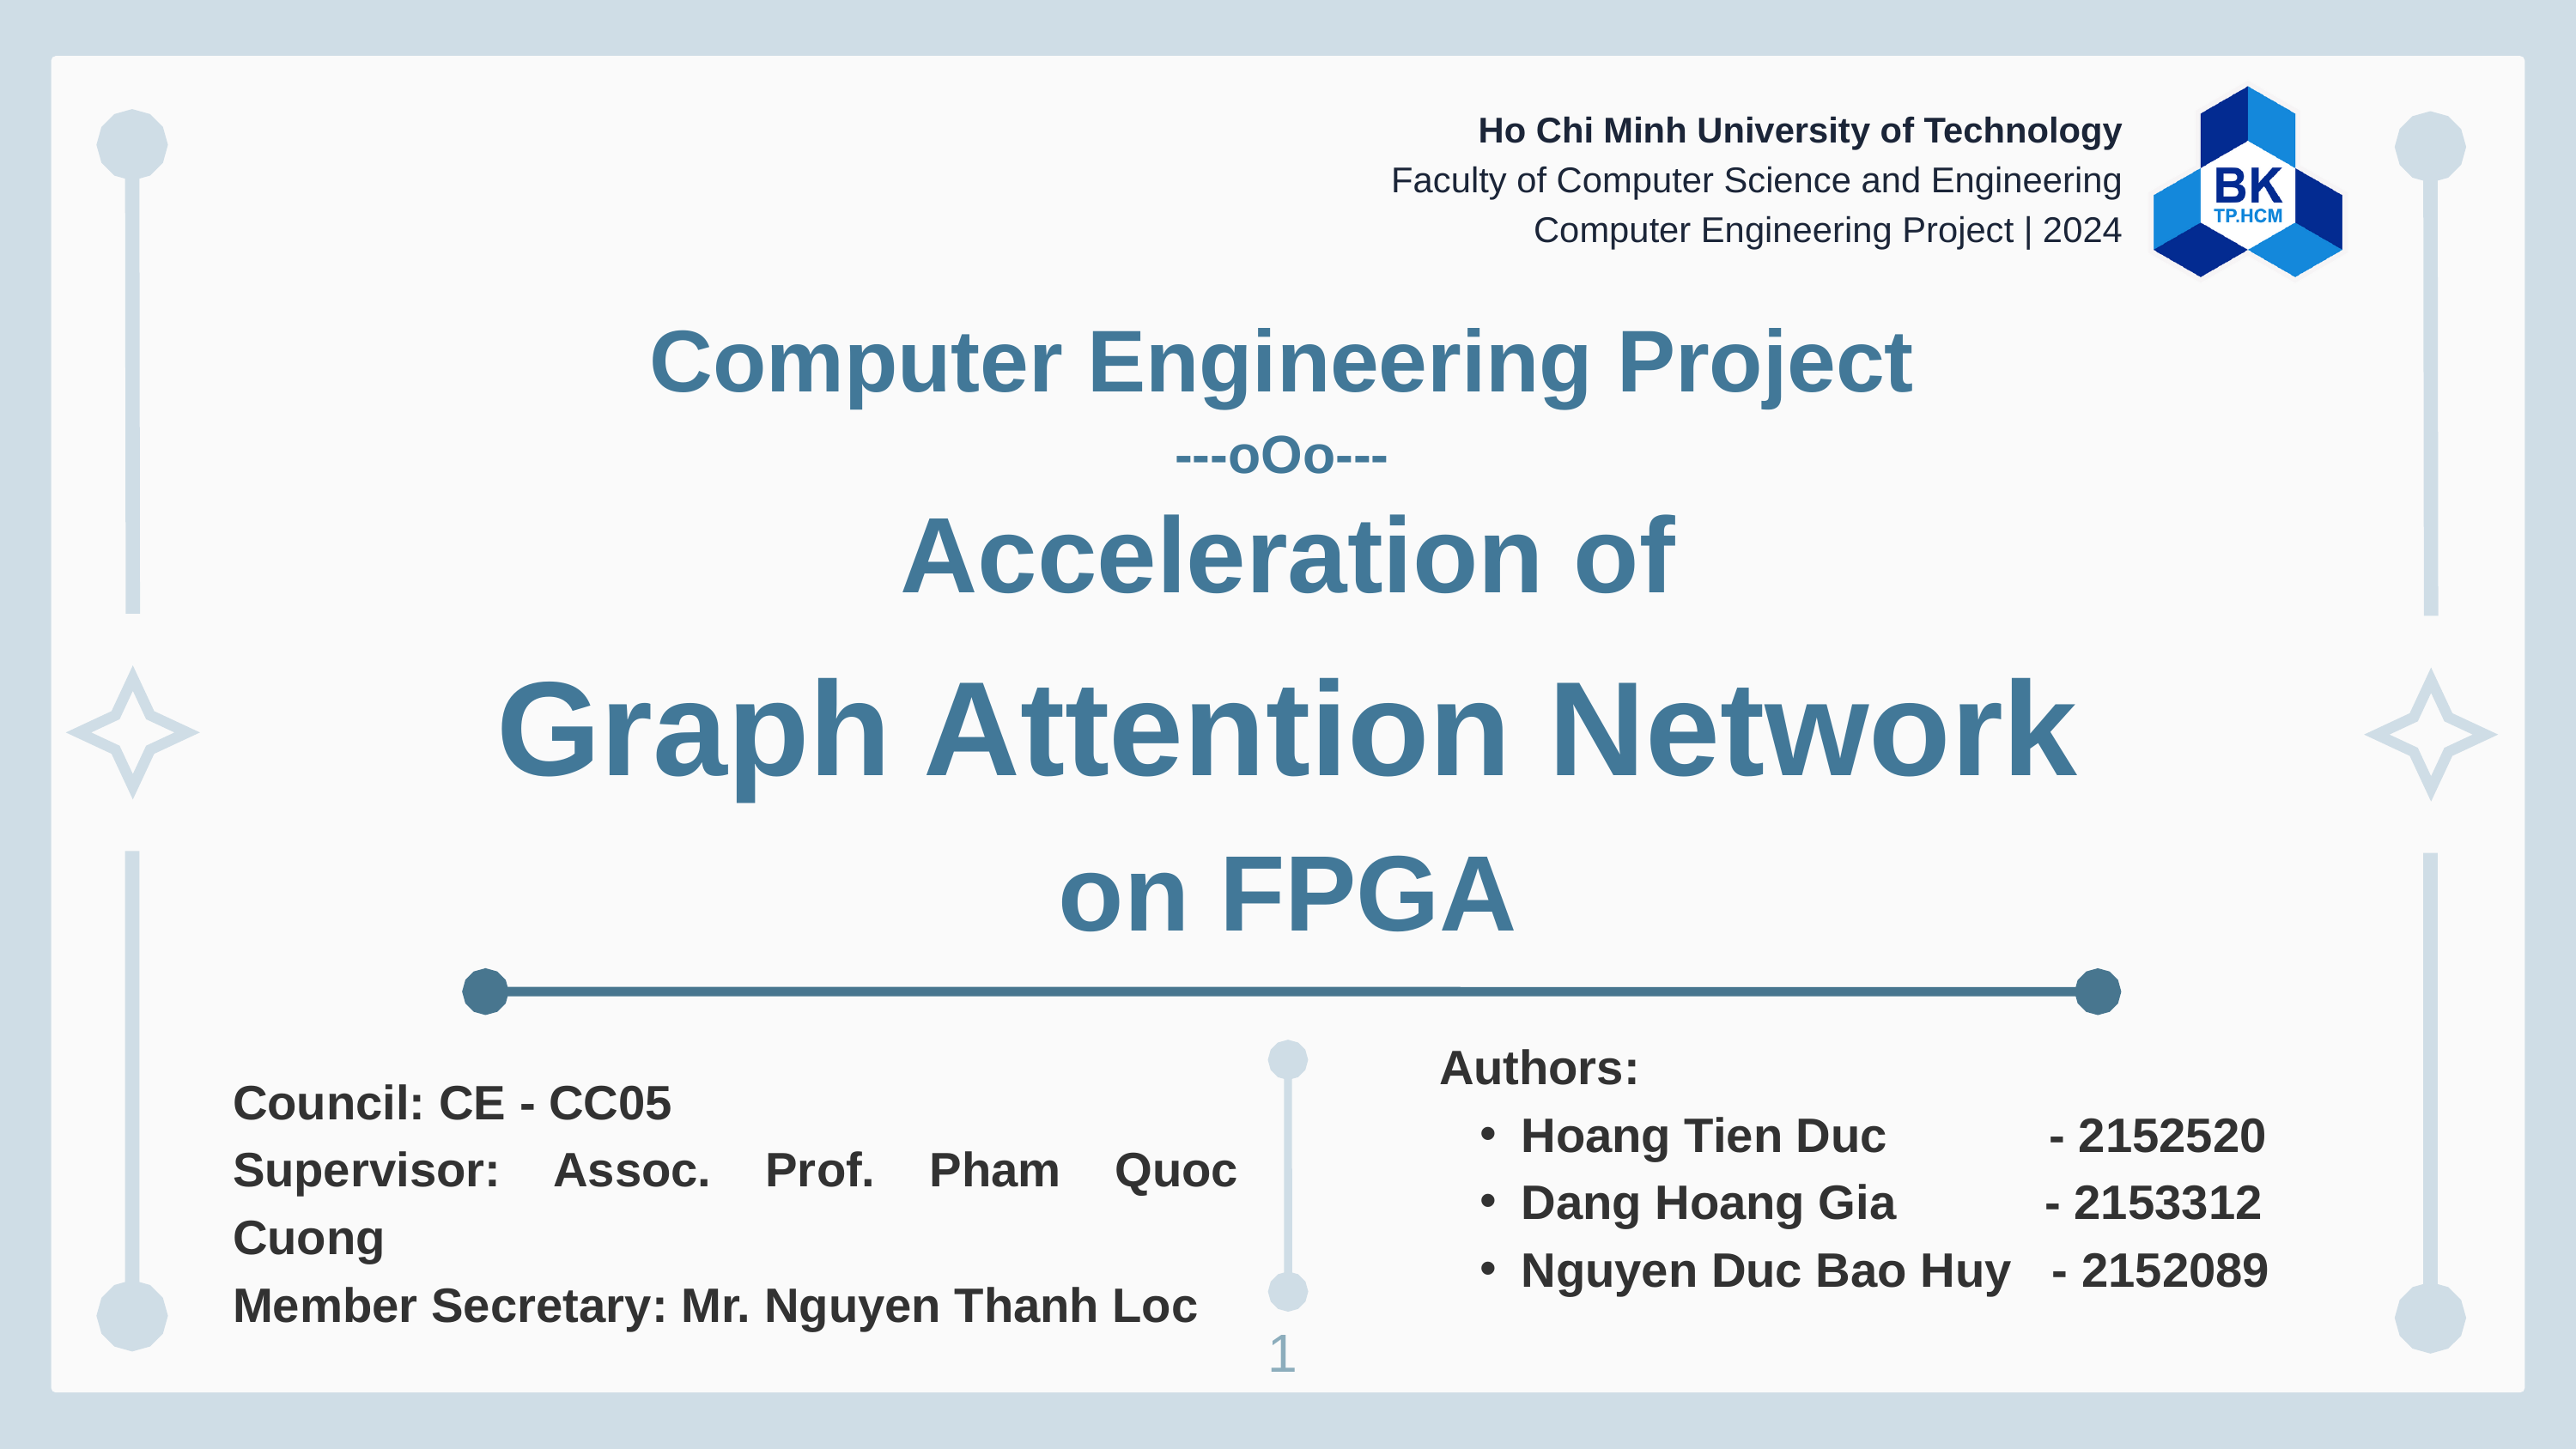

Ho Chi Minh University of Technology
Faculty of Computer Science and Engineering
Computer Engineering Project | 2024

Computer Engineering Project
---oOo---
Acceleration of
Graph Attention Network
on FPGA

Authors:
Hoang Tien Duc            - 2152520
Dang Hoang Gia           - 2153312
Nguyen Duc Bao Huy   - 2152089

Council: CE - CC05
Supervisor: Assoc. Prof. Pham Quoc Cuong
Member Secretary: Mr. Nguyen Thanh Loc
1